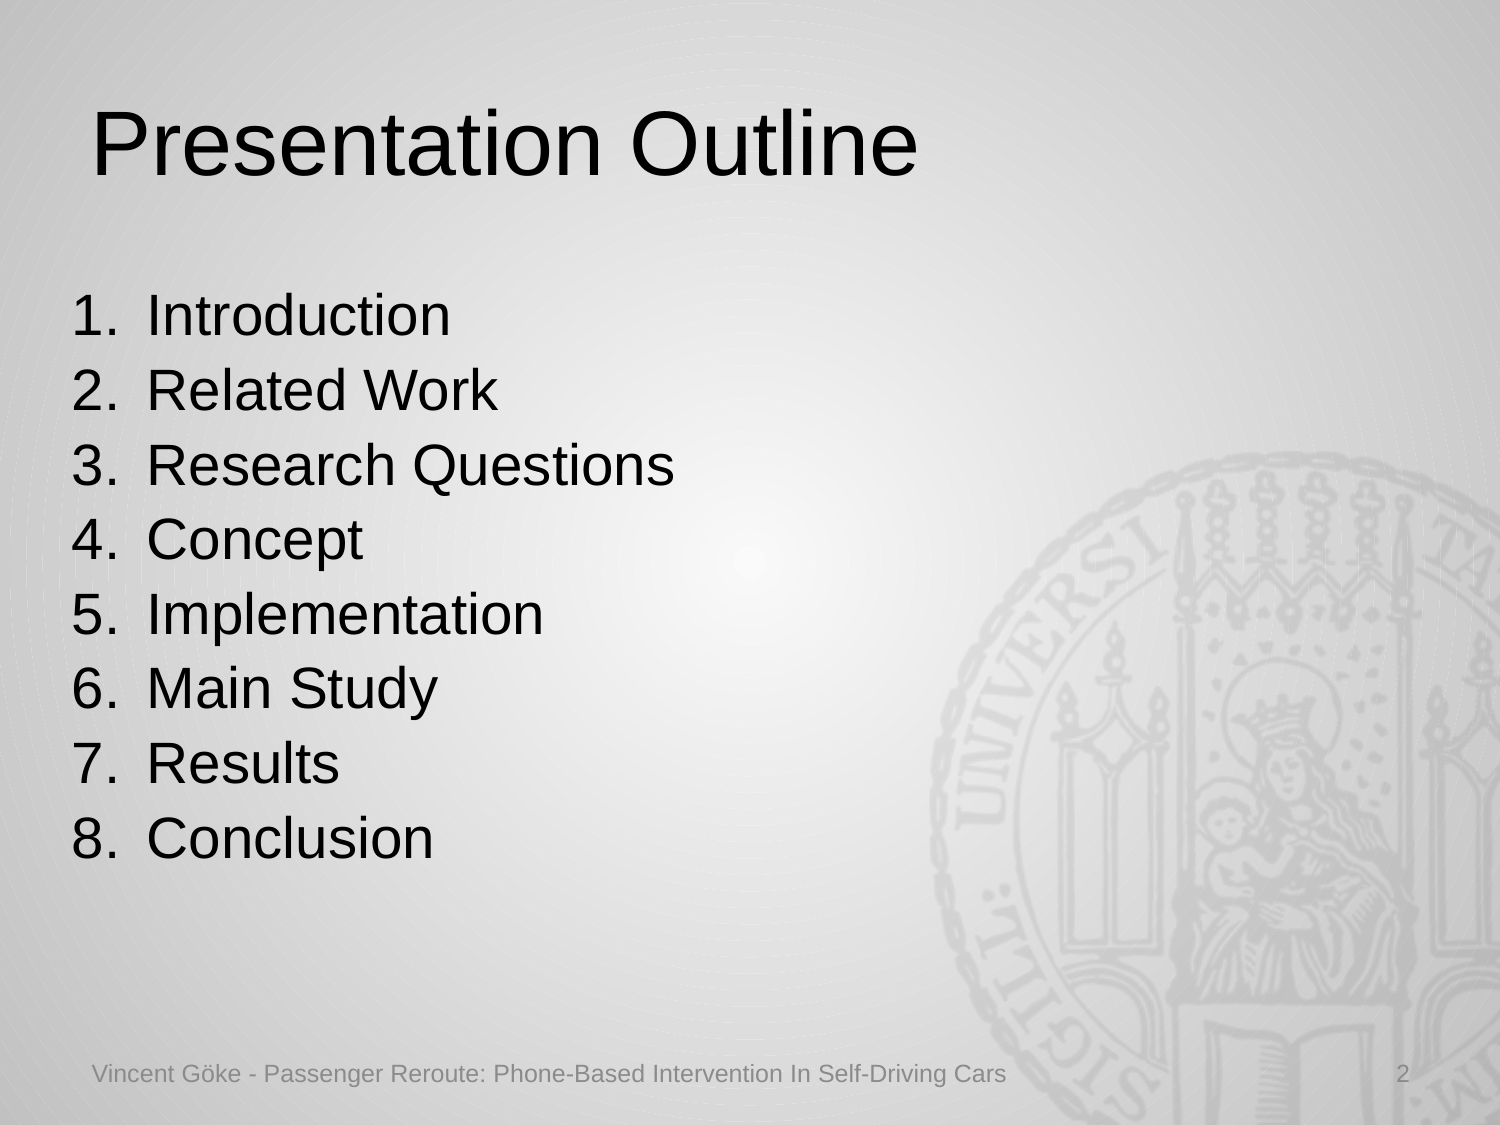

# Presentation Outline

Introduction
Related Work
Research Questions
Concept
Implementation
Main Study
Results
Conclusion

Vincent Göke - Passenger Reroute: Phone-Based Intervention In Self-Driving Cars
2